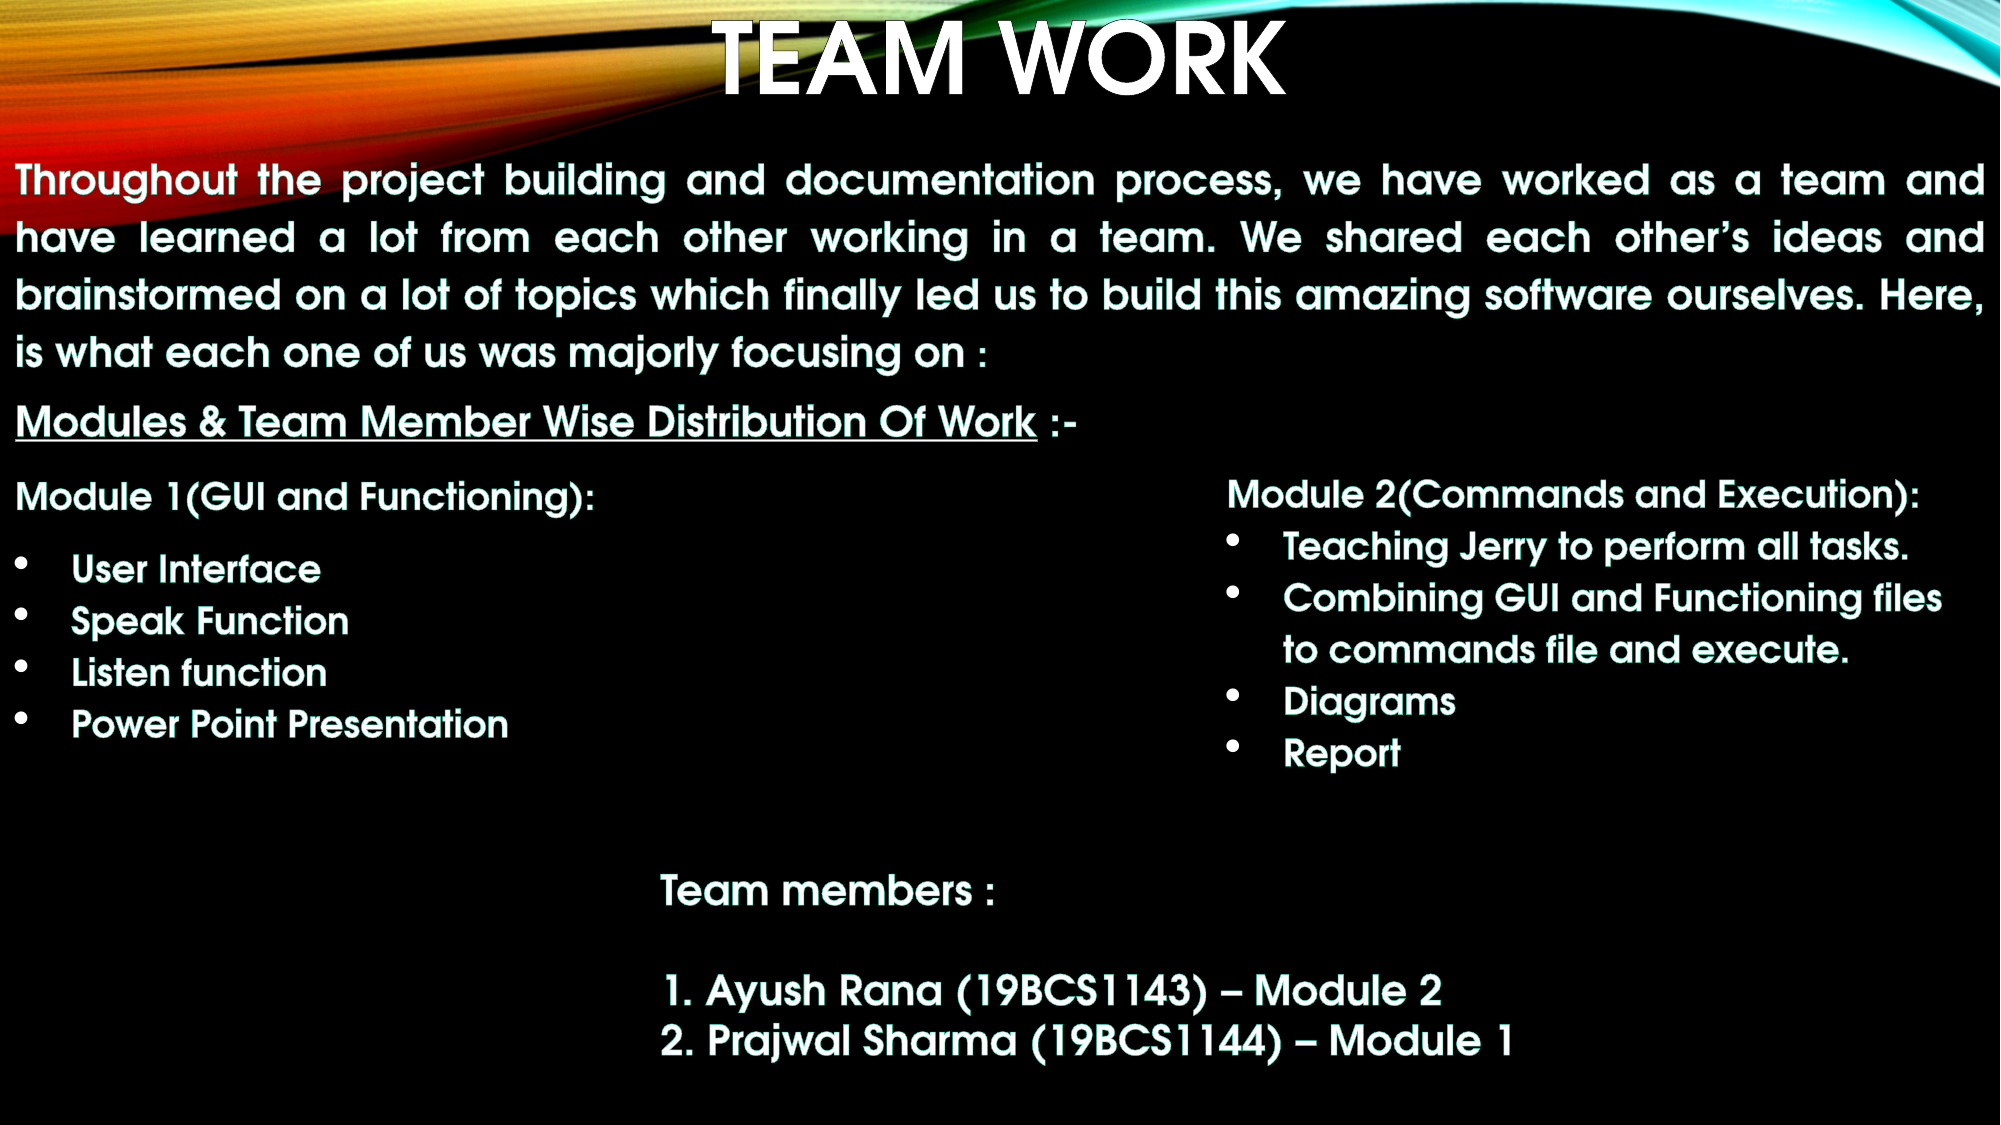

TEAM WORK
Throughout the project building and documentation process, we have worked as a team and have learned a lot from each other working in a team. We shared each other’s ideas and brainstormed on a lot of topics which finally led us to build this amazing software ourselves. Here, is what each one of us was majorly focusing on :
Modules & Team Member Wise Distribution Of Work :-
Module 1(GUI and Functioning):
User Interface
Speak Function
Listen function
Power Point Presentation
Module 2(Commands and Execution):
Teaching Jerry to perform all tasks.
Combining GUI and Functioning files to commands file and execute.
Diagrams
Report
Team members :

1. Ayush Rana (19BCS1143) – Module 2
2. Prajwal Sharma (19BCS1144) – Module 1